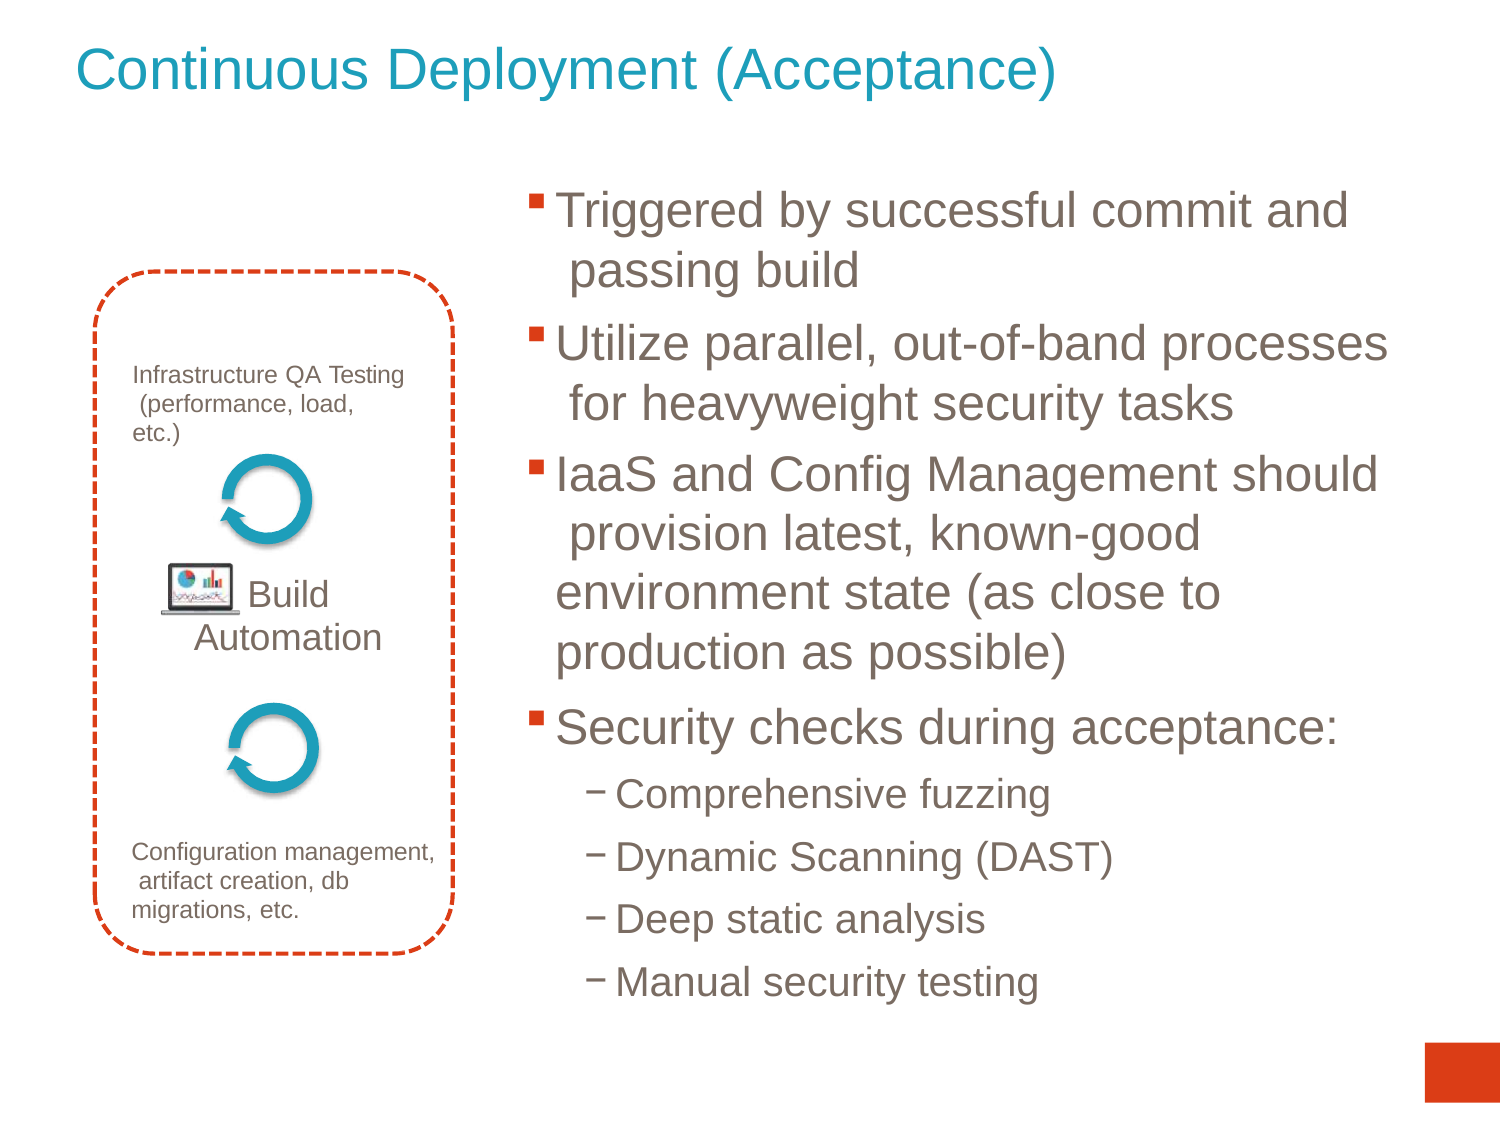

# Continuous Deployment (Acceptance)
Triggered by successful commit and  passing build

Utilize parallel, out-of-band processes  for heavyweight security tasks
IaaS and Config Management should  provision latest, known-good  environment state (as close to  production as possible)
Security checks during acceptance:
Comprehensive fuzzing
Dynamic Scanning (DAST)
Deep static analysis
Manual security testing
Infrastructure QA Testing  (performance, load, etc.)

Build  Automation
Configuration management,  artifact creation, db  migrations, etc.